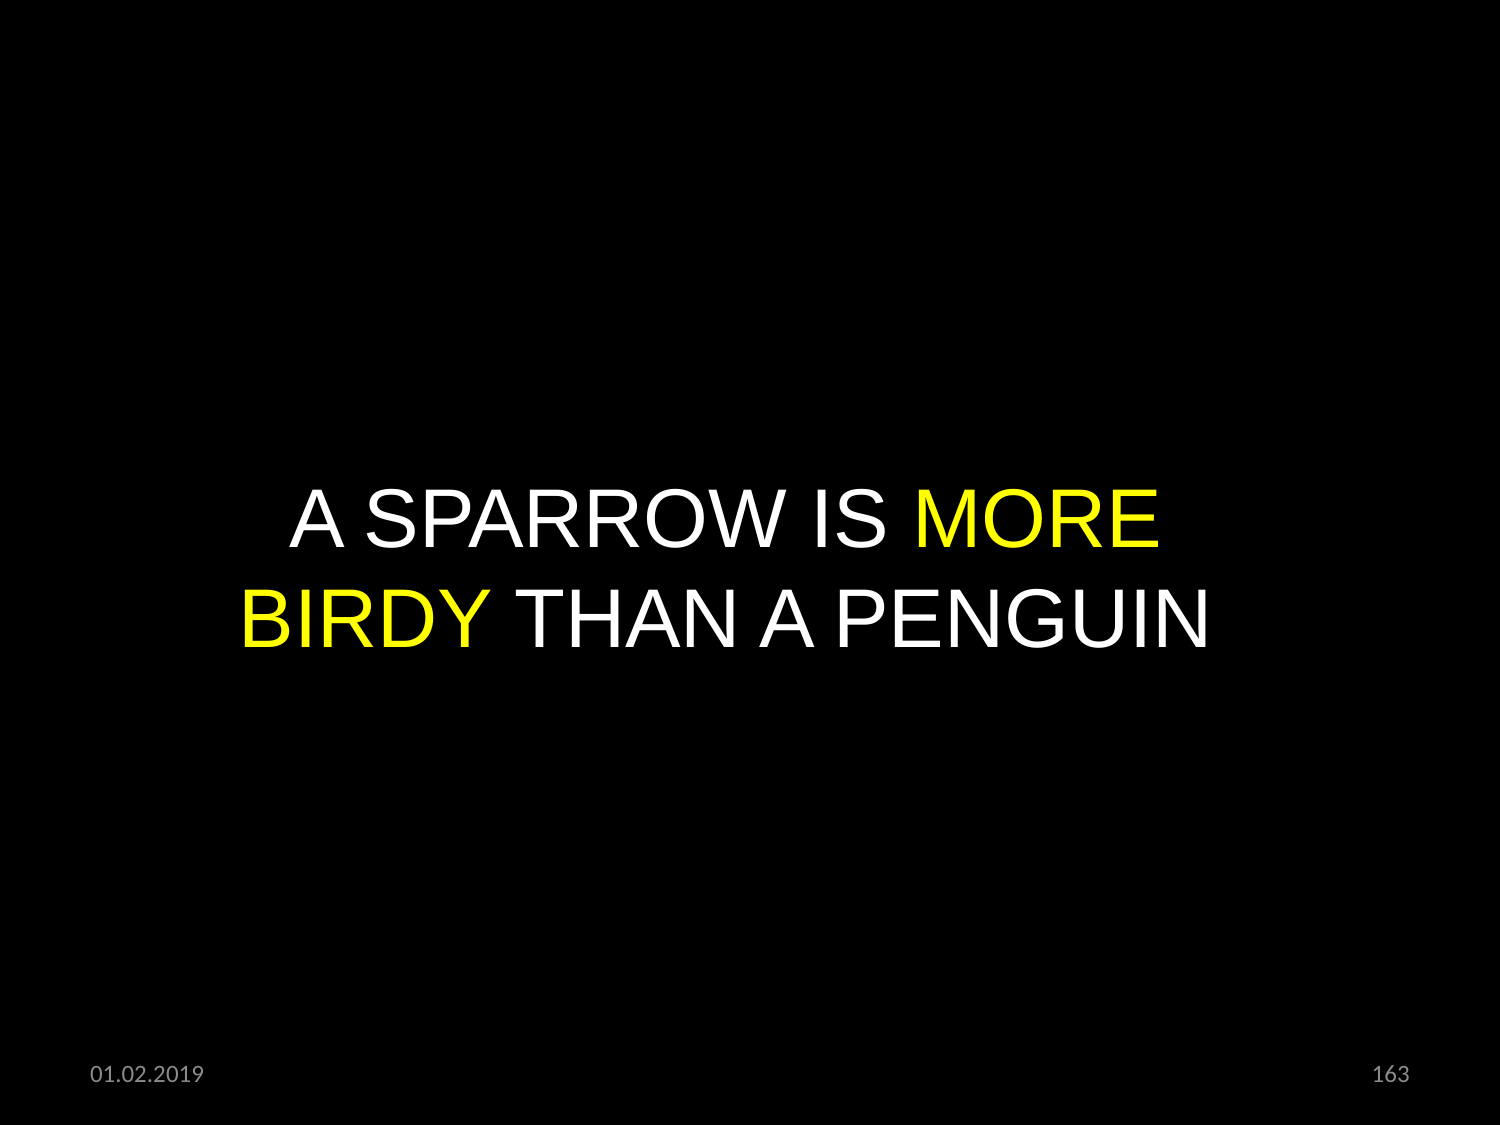

A SPARROW IS MORE BIRDY THAN A PENGUIN
01.02.2019
163